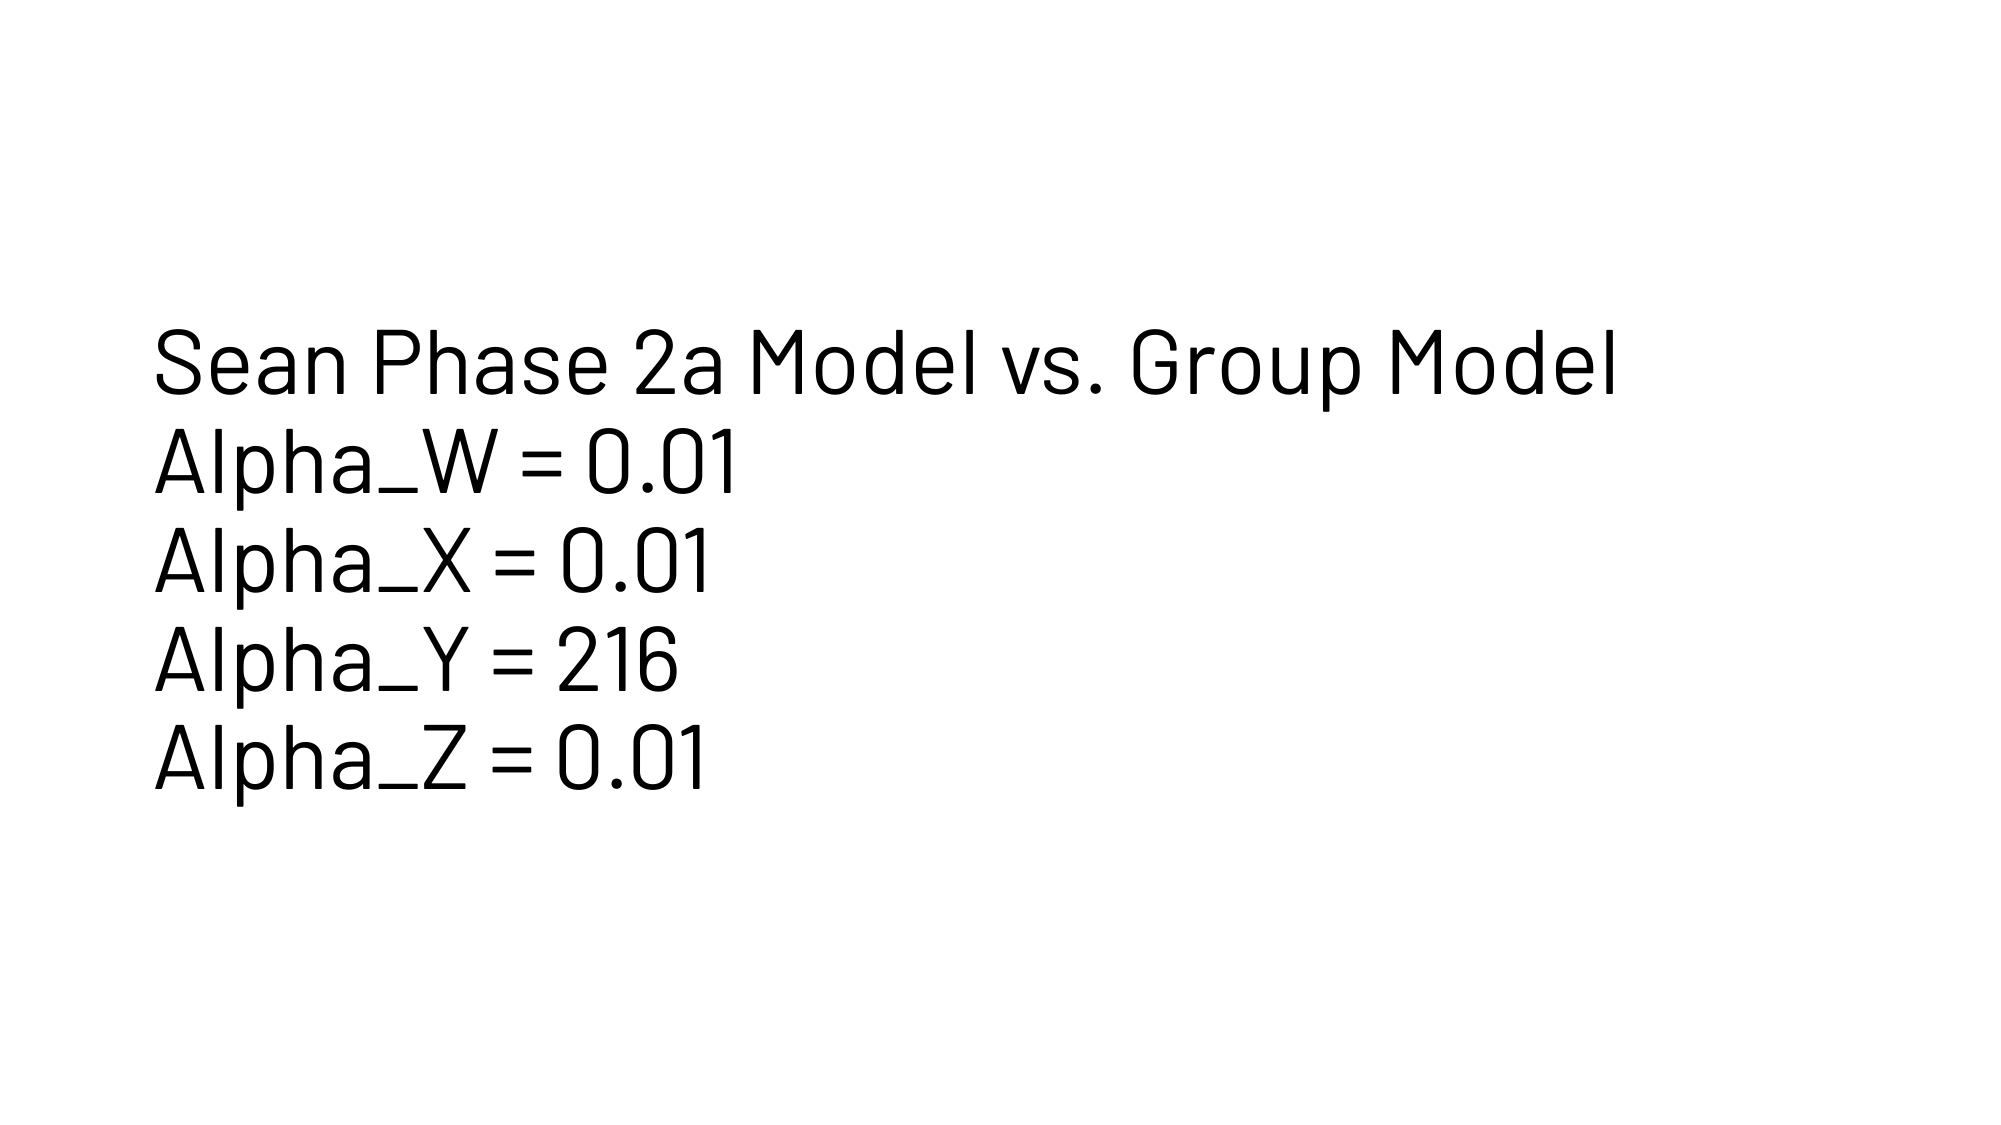

# Sean Phase 2a Model vs. Group Model Alpha_W = 0.01 Alpha_X = 0.01 Alpha_Y = 216 Alpha_Z = 0.01